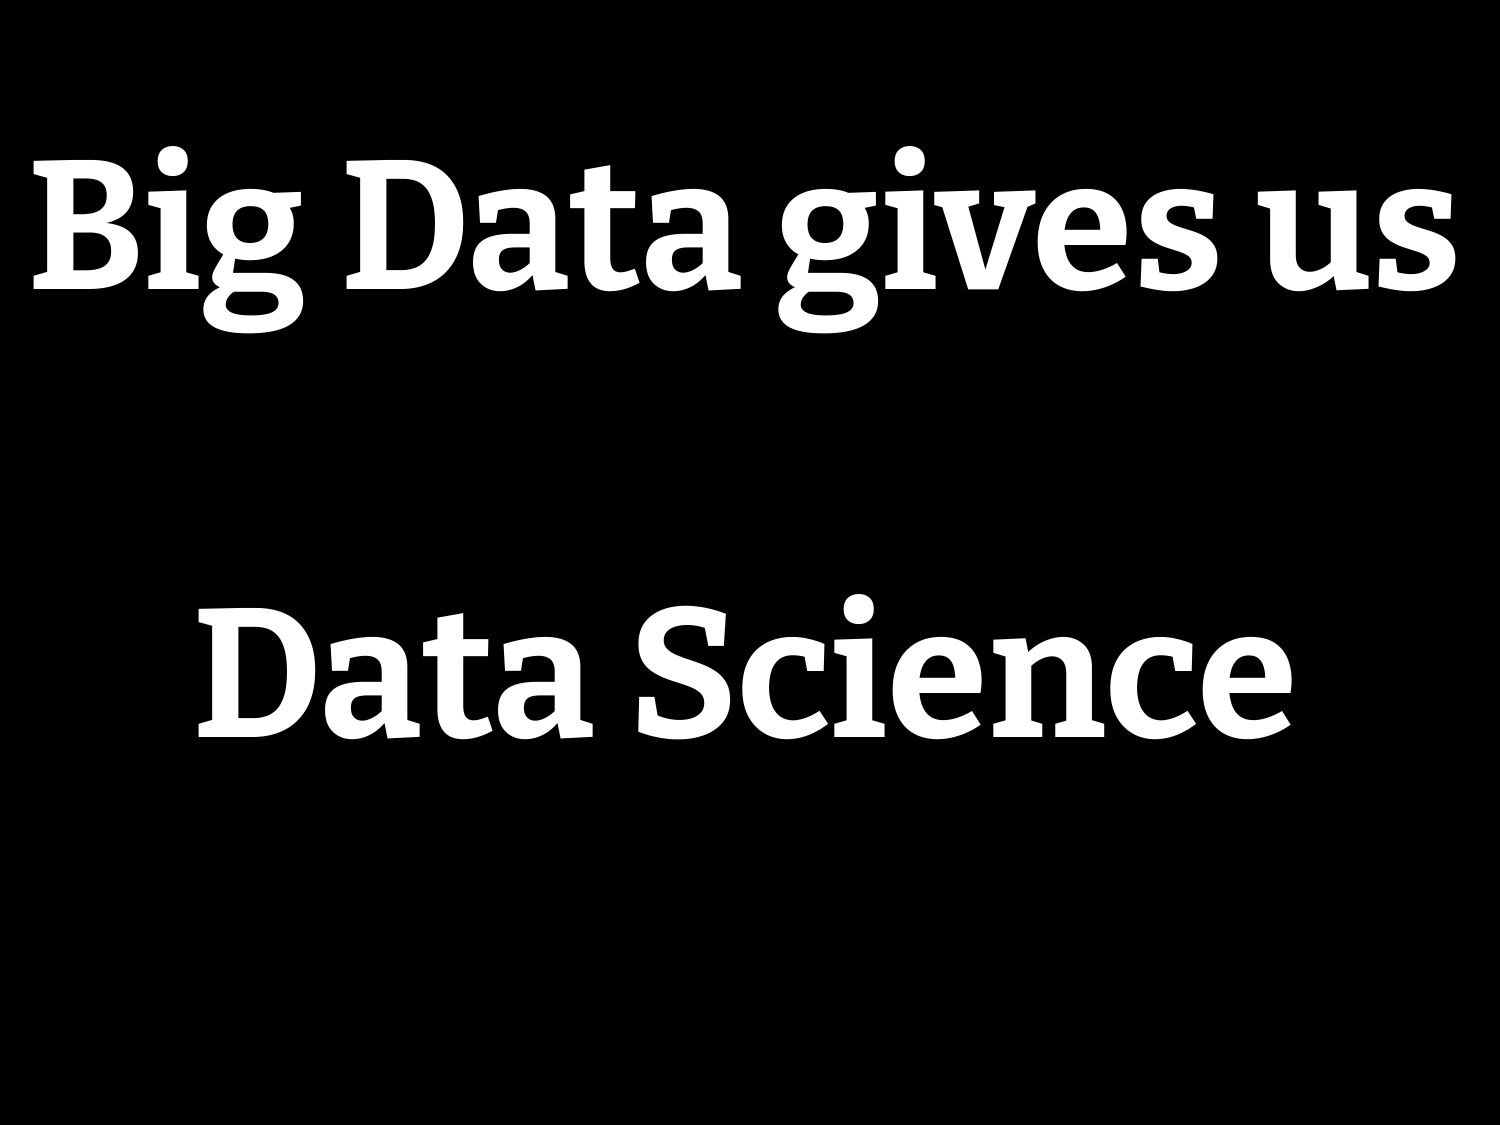

Big Data gives us
Data Science
#